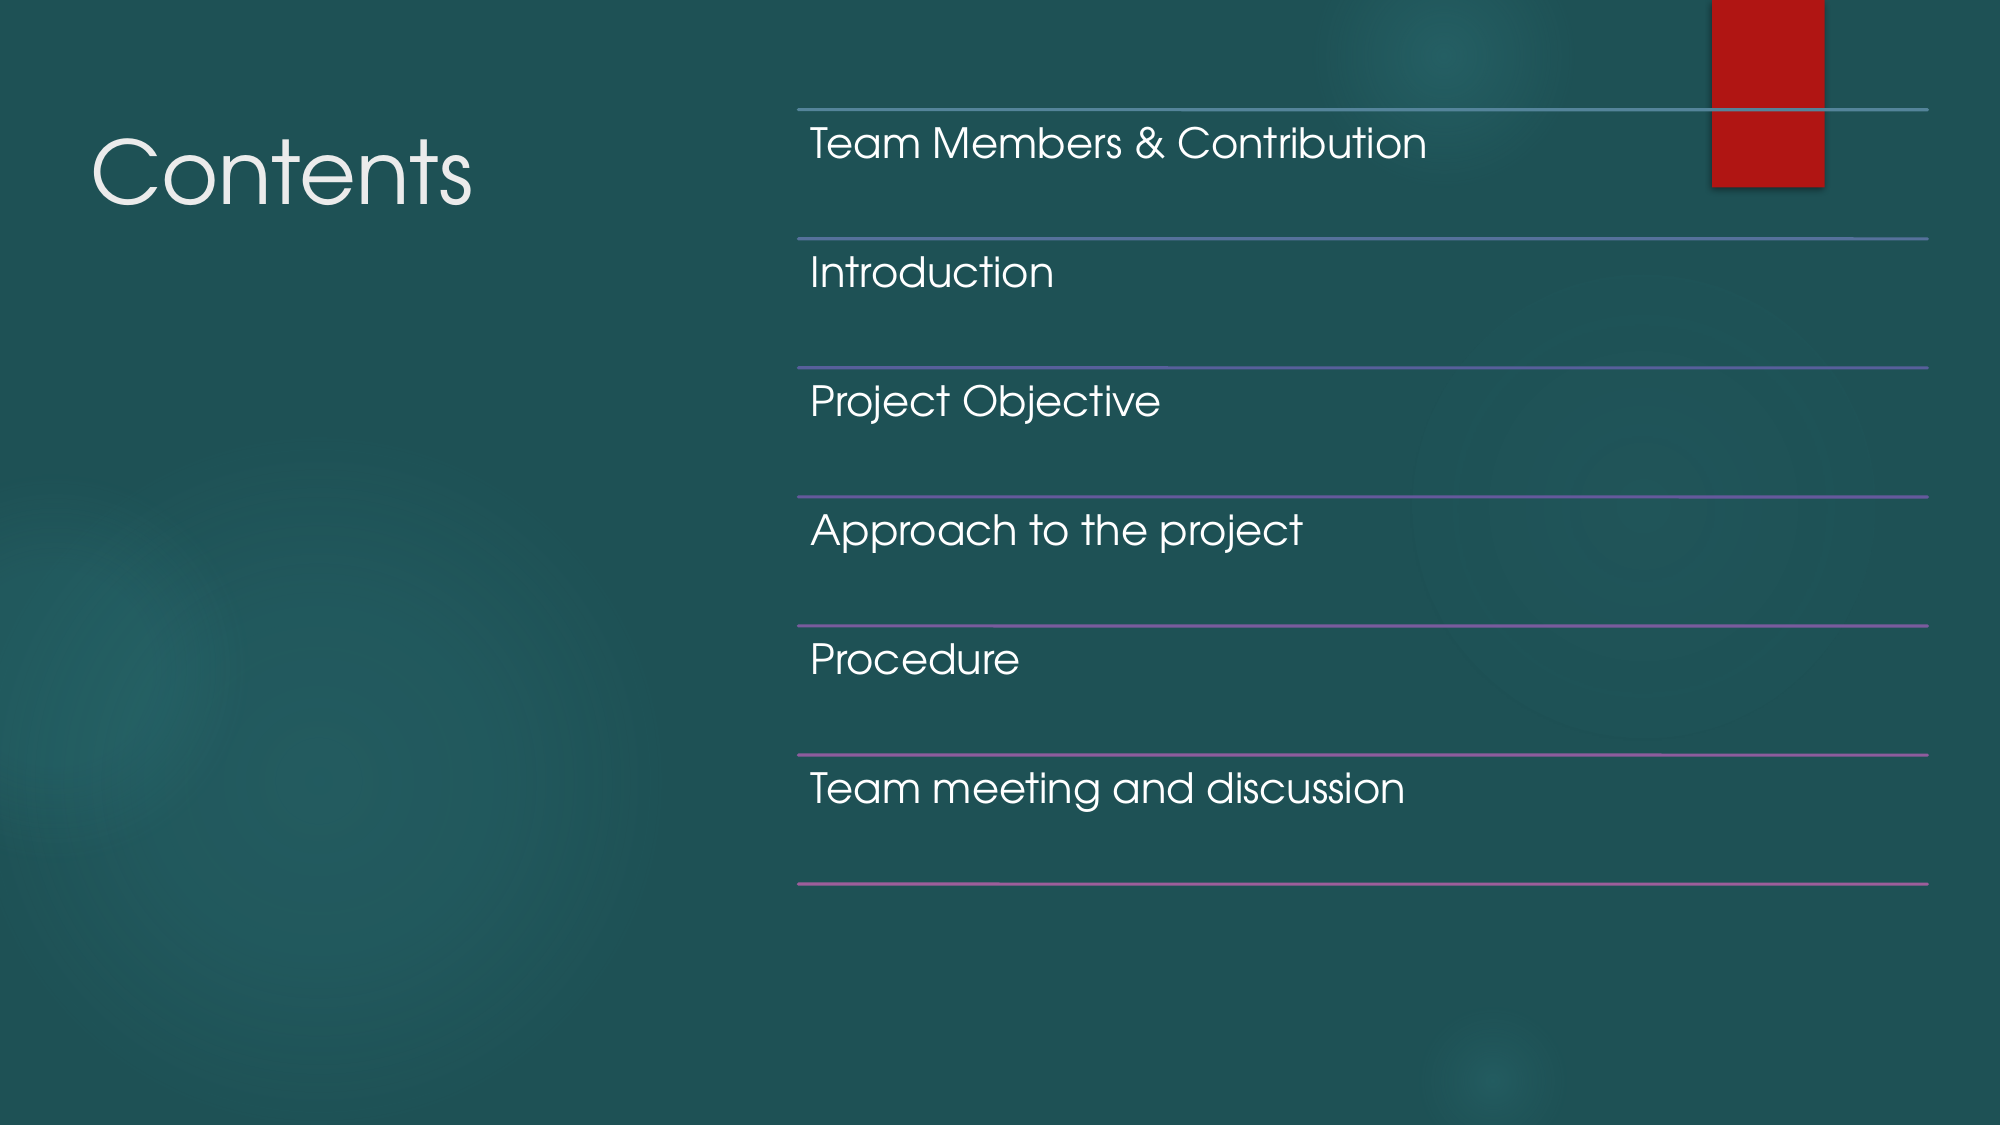

Team Members & Contribution
Introduction
Project Objective
Approach to the project
Procedure
Team meeting and discussion

# Contents